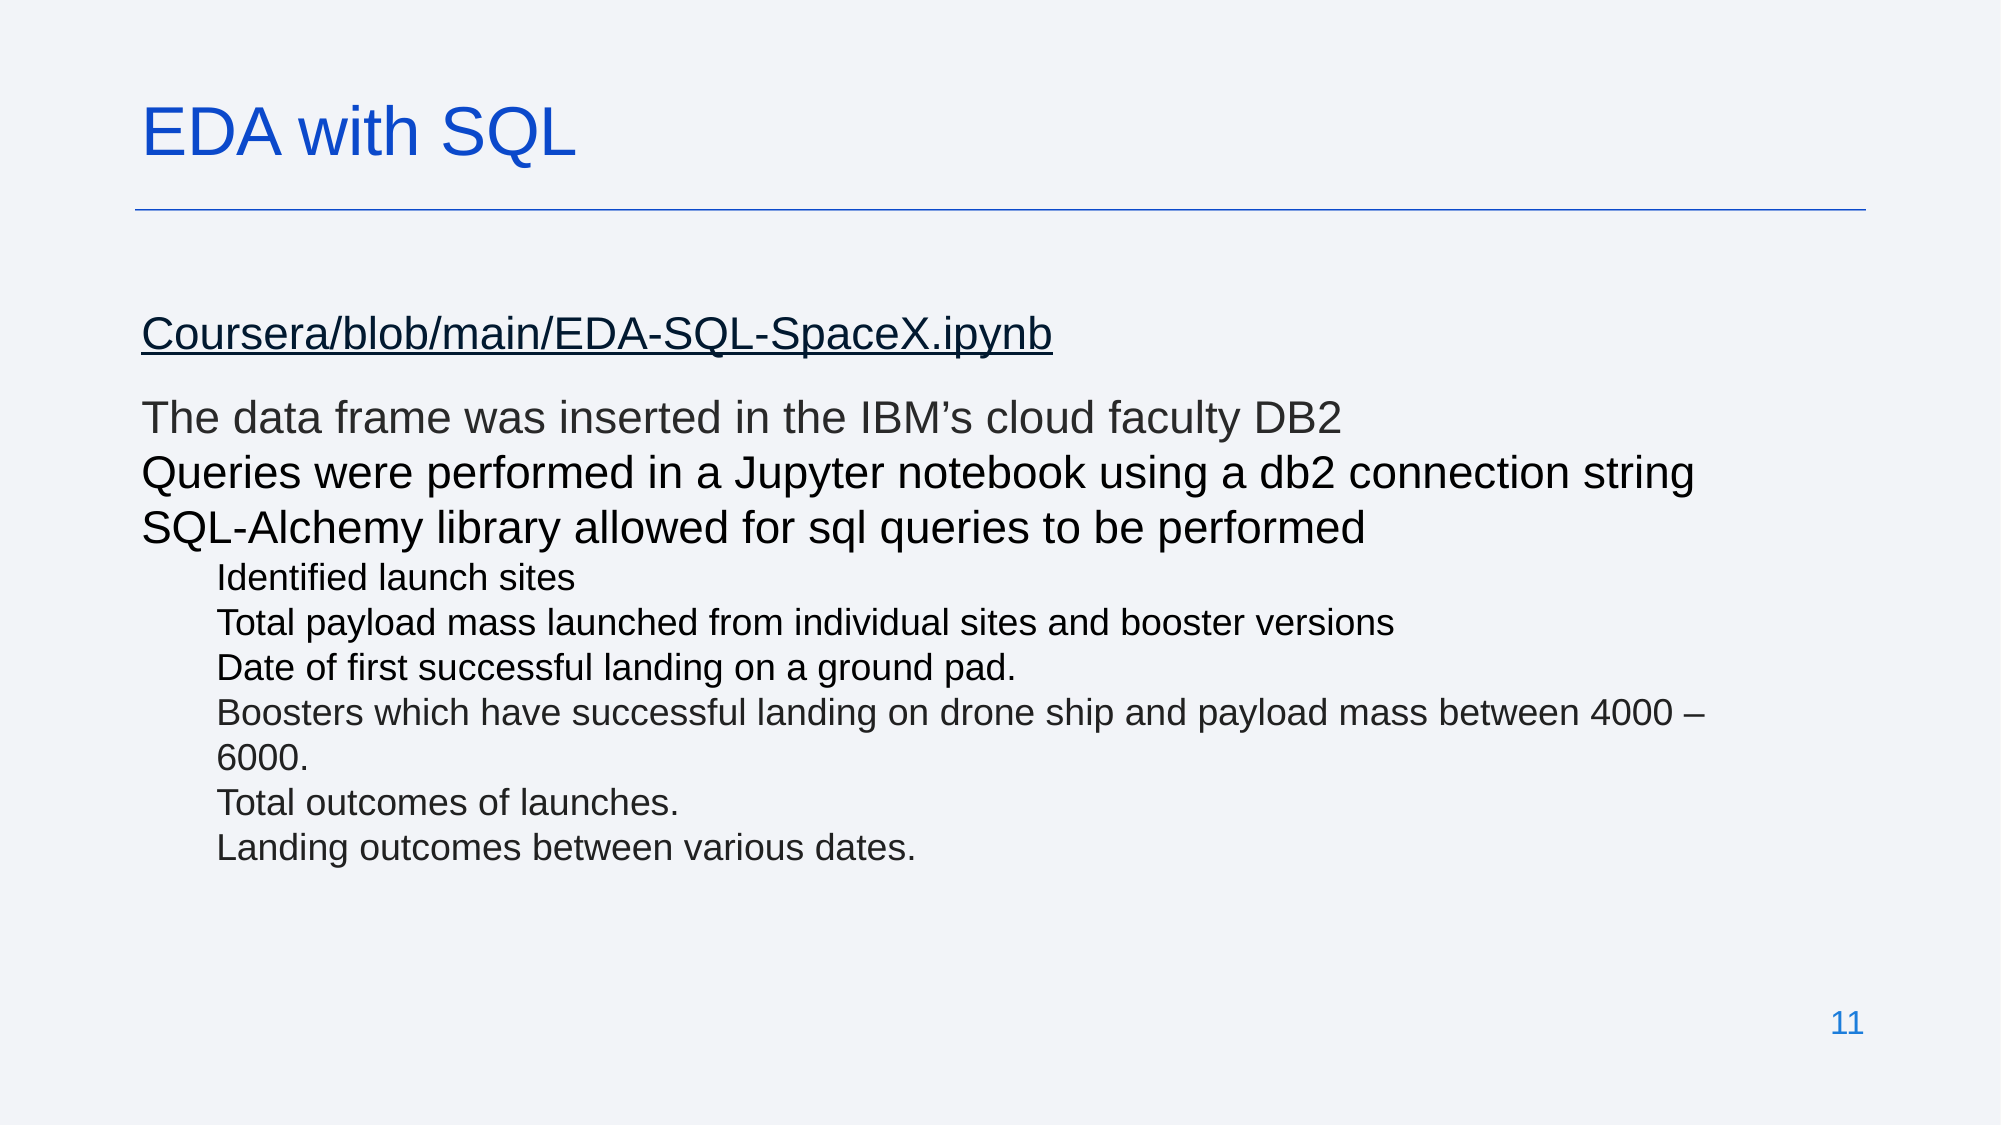

EDA with SQL
Coursera/blob/main/EDA-SQL-SpaceX.ipynb
The data frame was inserted in the IBM’s cloud faculty DB2
Queries were performed in a Jupyter notebook using a db2 connection string
SQL-Alchemy library allowed for sql queries to be performed
Identified launch sites
Total payload mass launched from individual sites and booster versions
Date of first successful landing on a ground pad.
Boosters which have successful landing on drone ship and payload mass between 4000 – 6000.
Total outcomes of launches.
Landing outcomes between various dates.

11